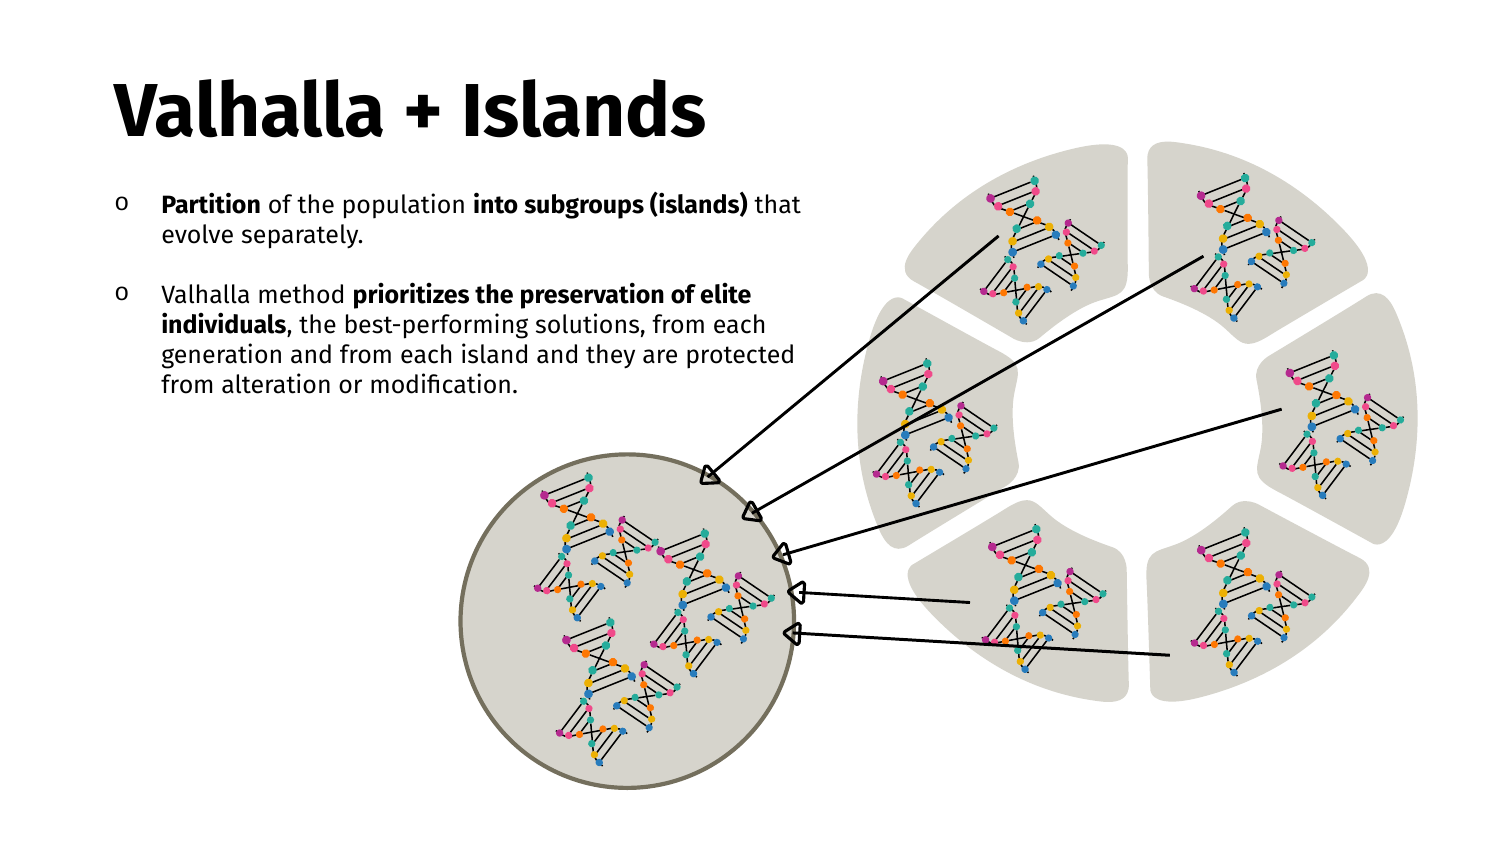

Valhalla + Islands

Partition of the population into subgroups (islands) that evolve separately.

Valhalla method prioritizes the preservation of elite individuals, the best-performing solutions, from each generation and from each island and they are protected from alteration or modification.